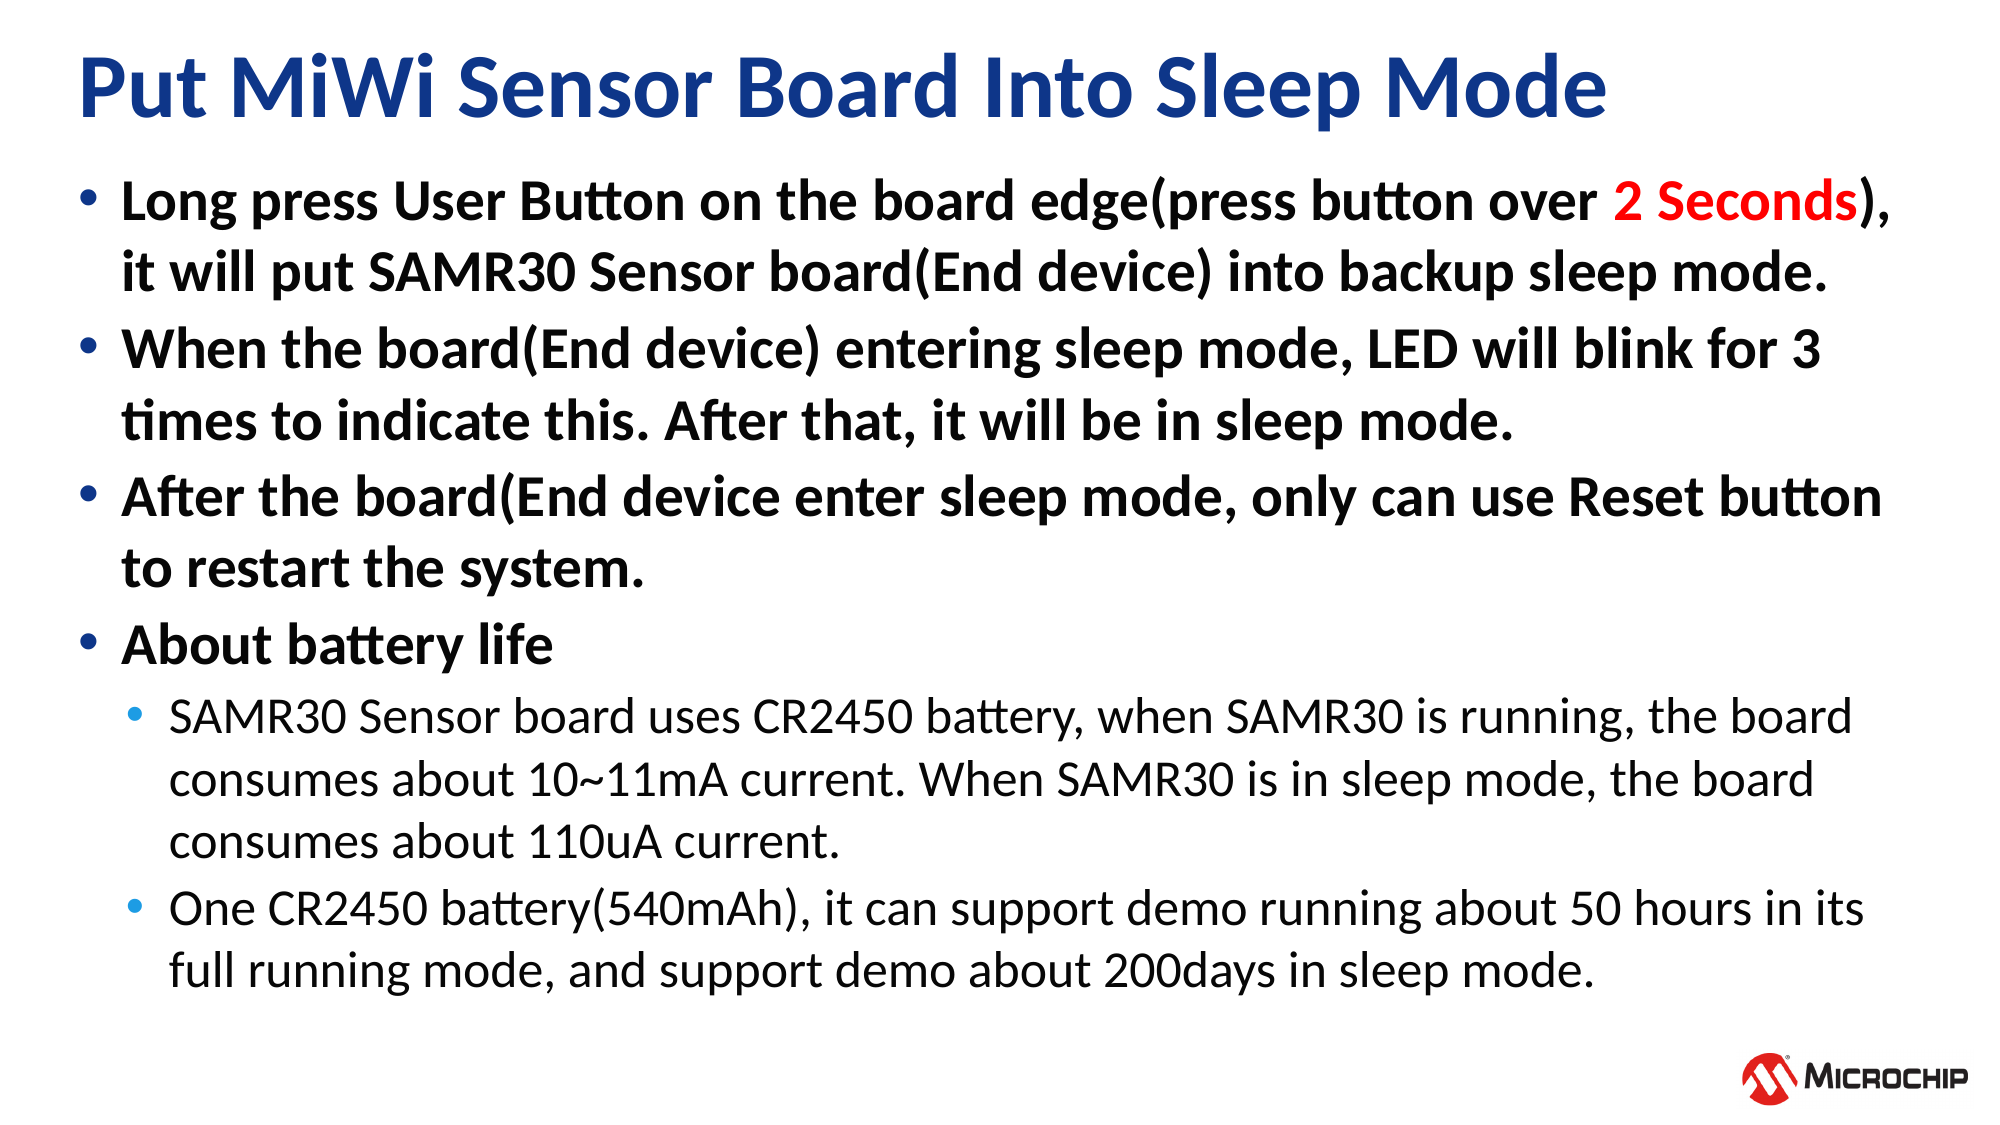

# Put MiWi Sensor Board Into Sleep Mode
Long press User Button on the board edge(press button over 2 Seconds), it will put SAMR30 Sensor board(End device) into backup sleep mode.
When the board(End device) entering sleep mode, LED will blink for 3 times to indicate this. After that, it will be in sleep mode.
After the board(End device enter sleep mode, only can use Reset button to restart the system.
About battery life
SAMR30 Sensor board uses CR2450 battery, when SAMR30 is running, the board consumes about 10~11mA current. When SAMR30 is in sleep mode, the board consumes about 110uA current.
One CR2450 battery(540mAh), it can support demo running about 50 hours in its full running mode, and support demo about 200days in sleep mode.